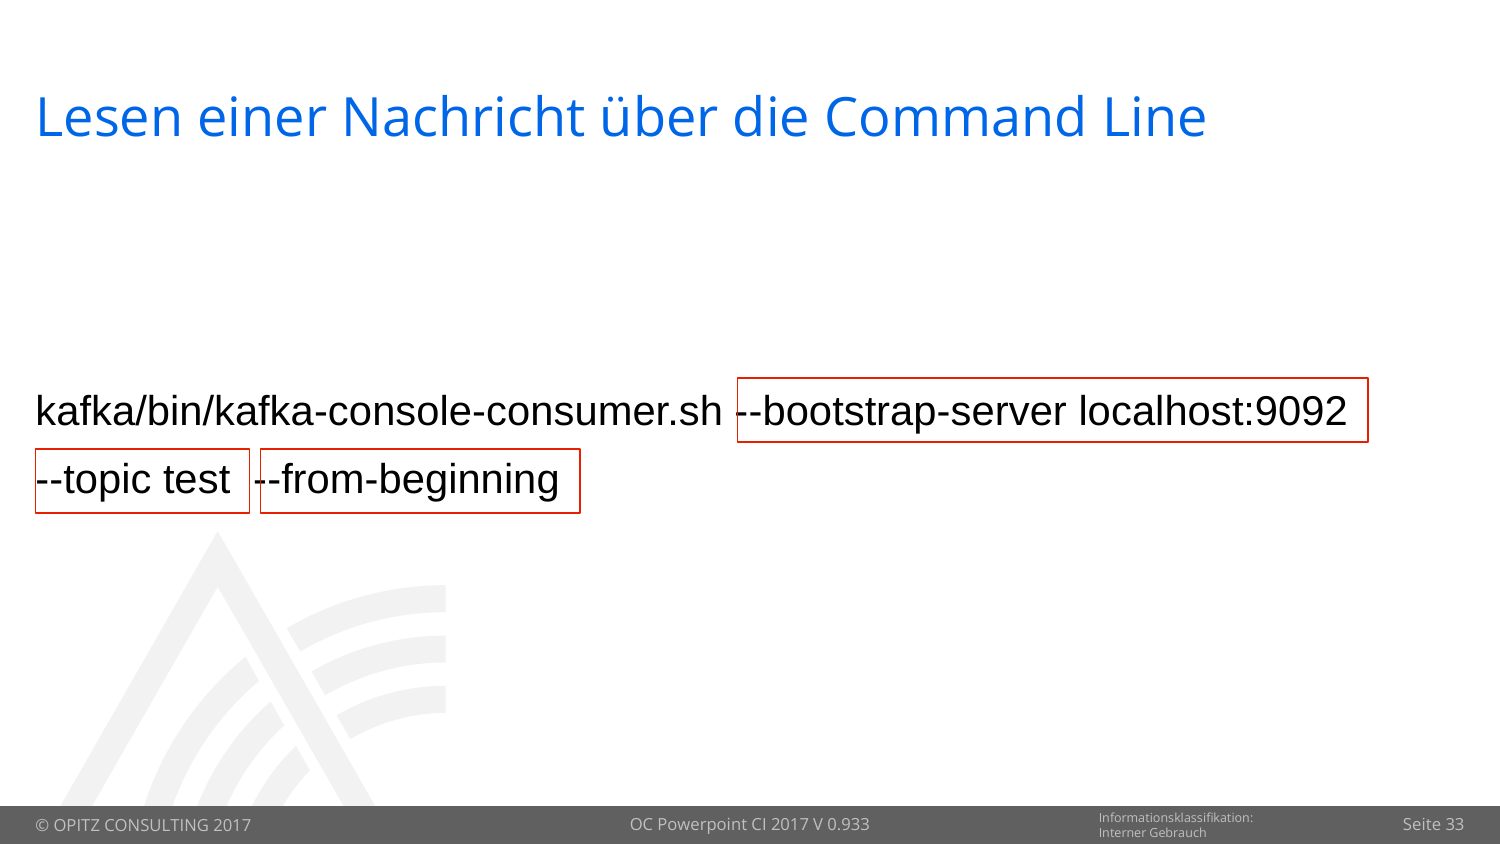

# Lesen einer Nachricht über die Command Line

kafka/bin/kafka-console-consumer.sh --bootstrap-server localhost:9092
--topic test  --from-beginning

OC Powerpoint CI 2017 V 0.933
Seite 33